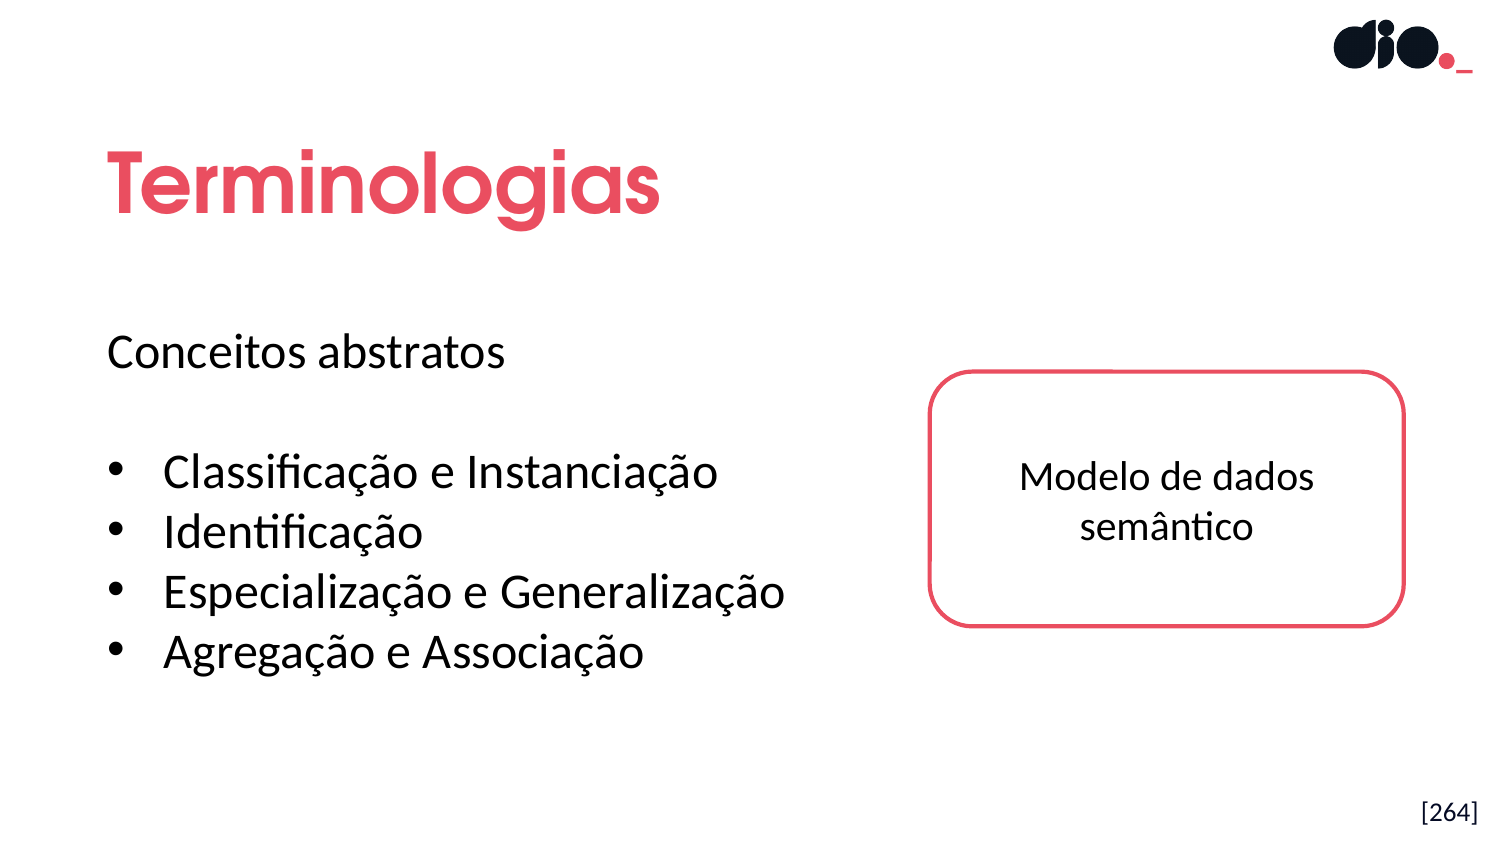

Terminologias
Conceitos abstratos

Classificação e Instanciação
Identificação
Especialização e Generalização
Agregação e Associação
Modelo de dados semântico
[264]